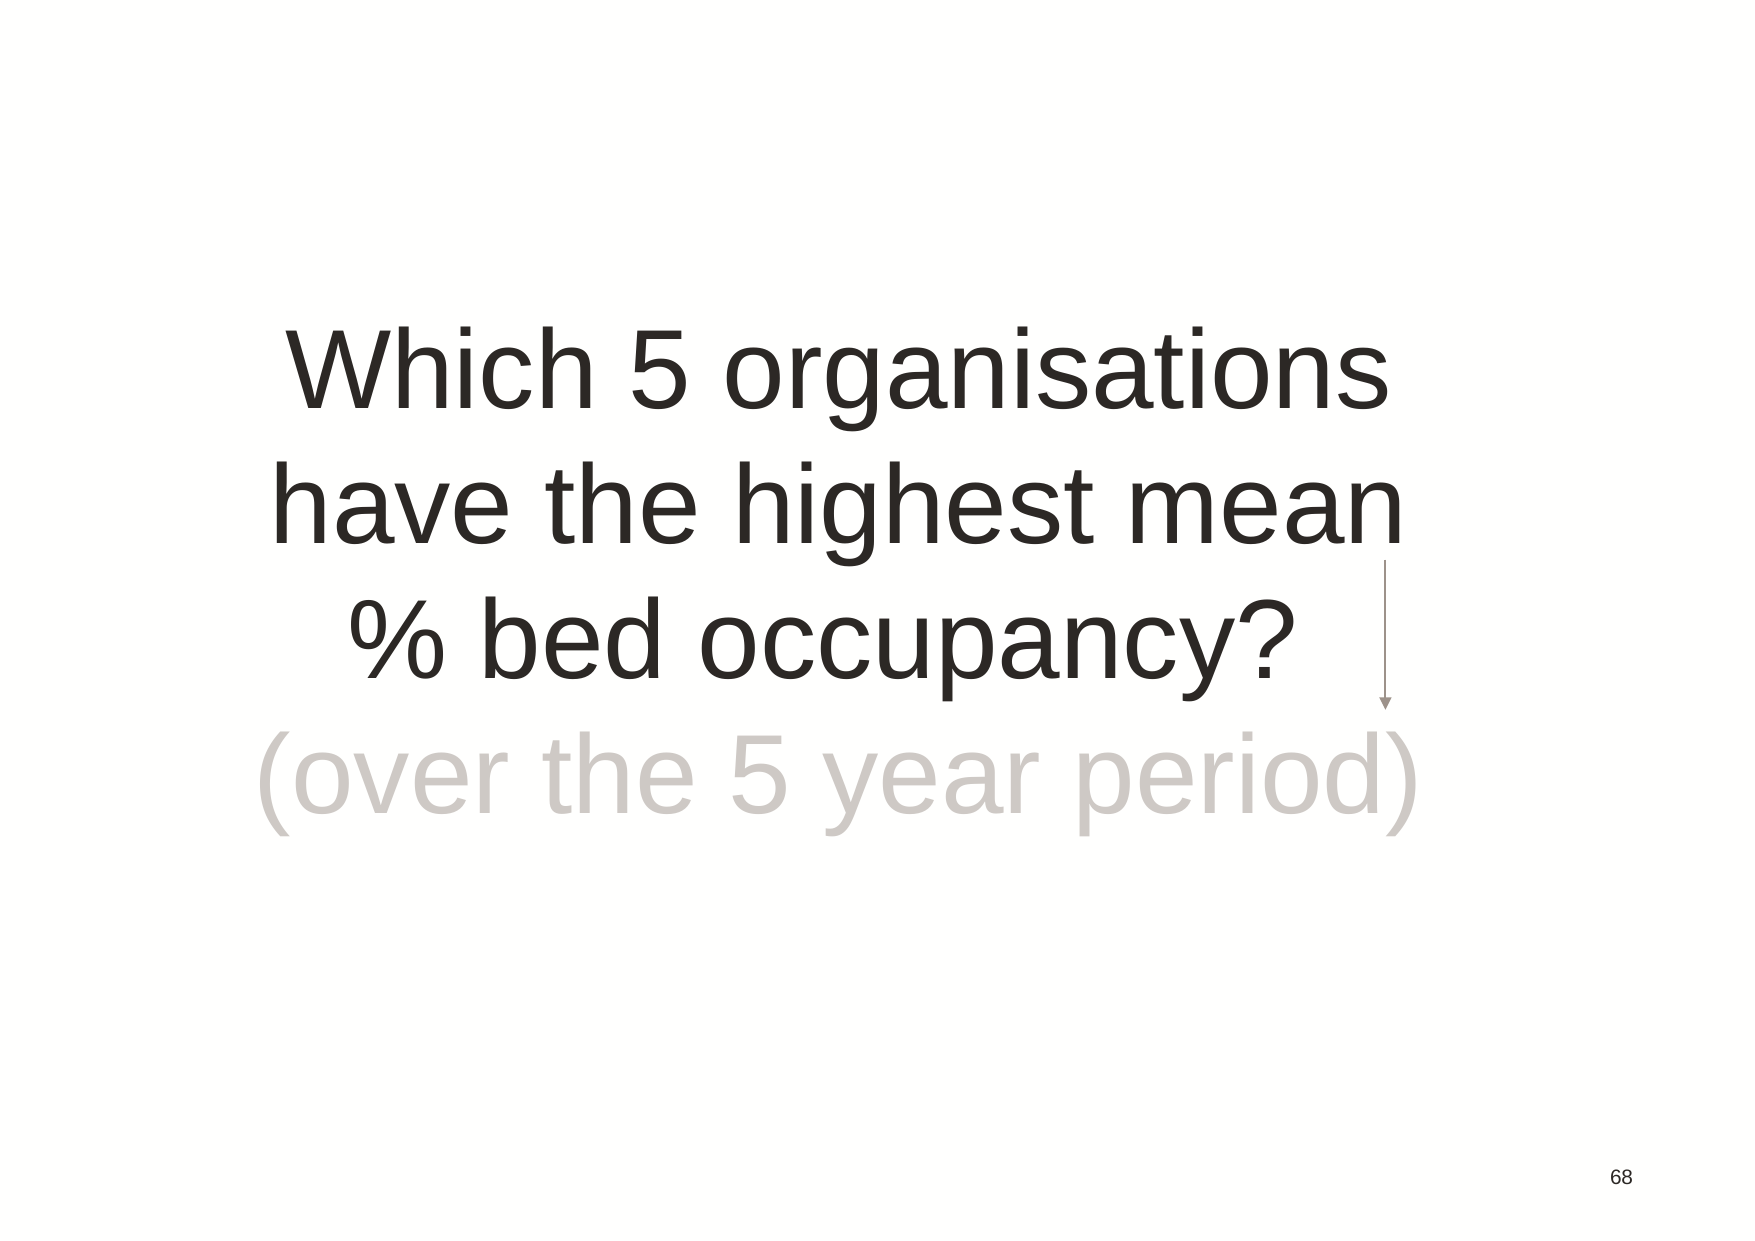

# Which 5 organisations have the highest mean % bed occupancy? (over the 5 year period)
68